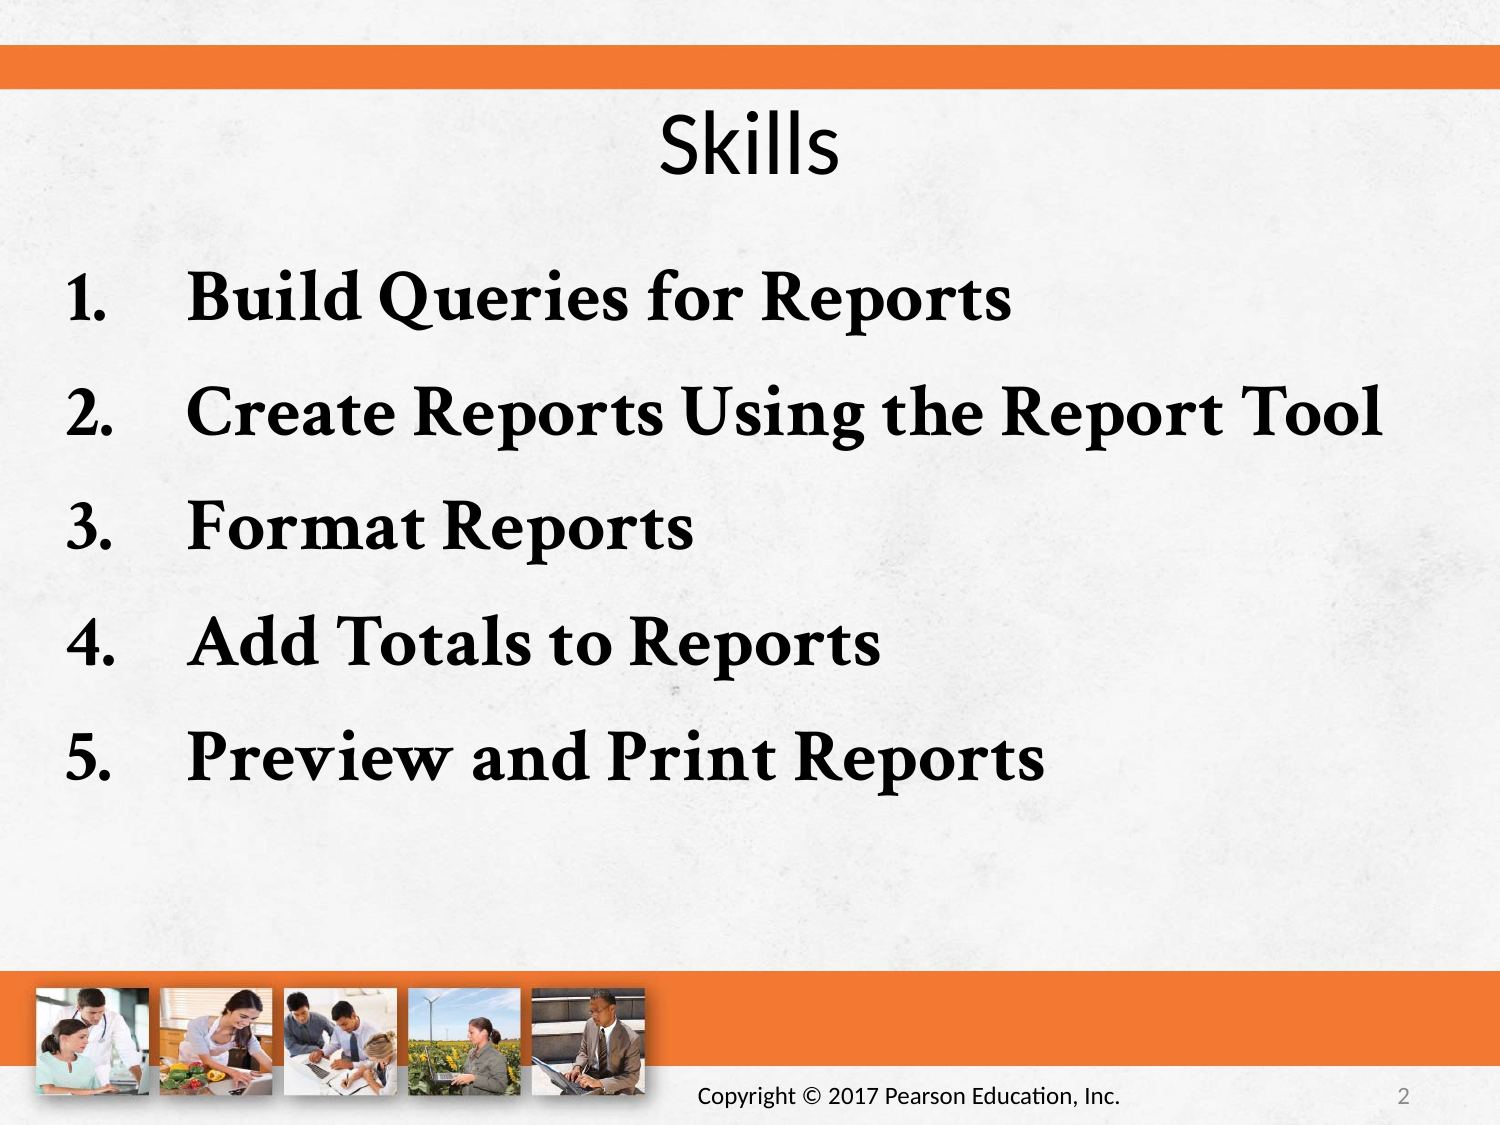

# Skills
Build Queries for Reports
Create Reports Using the Report Tool
Format Reports
Add Totals to Reports
Preview and Print Reports

Copyright © 2017 Pearson Education, Inc.

2